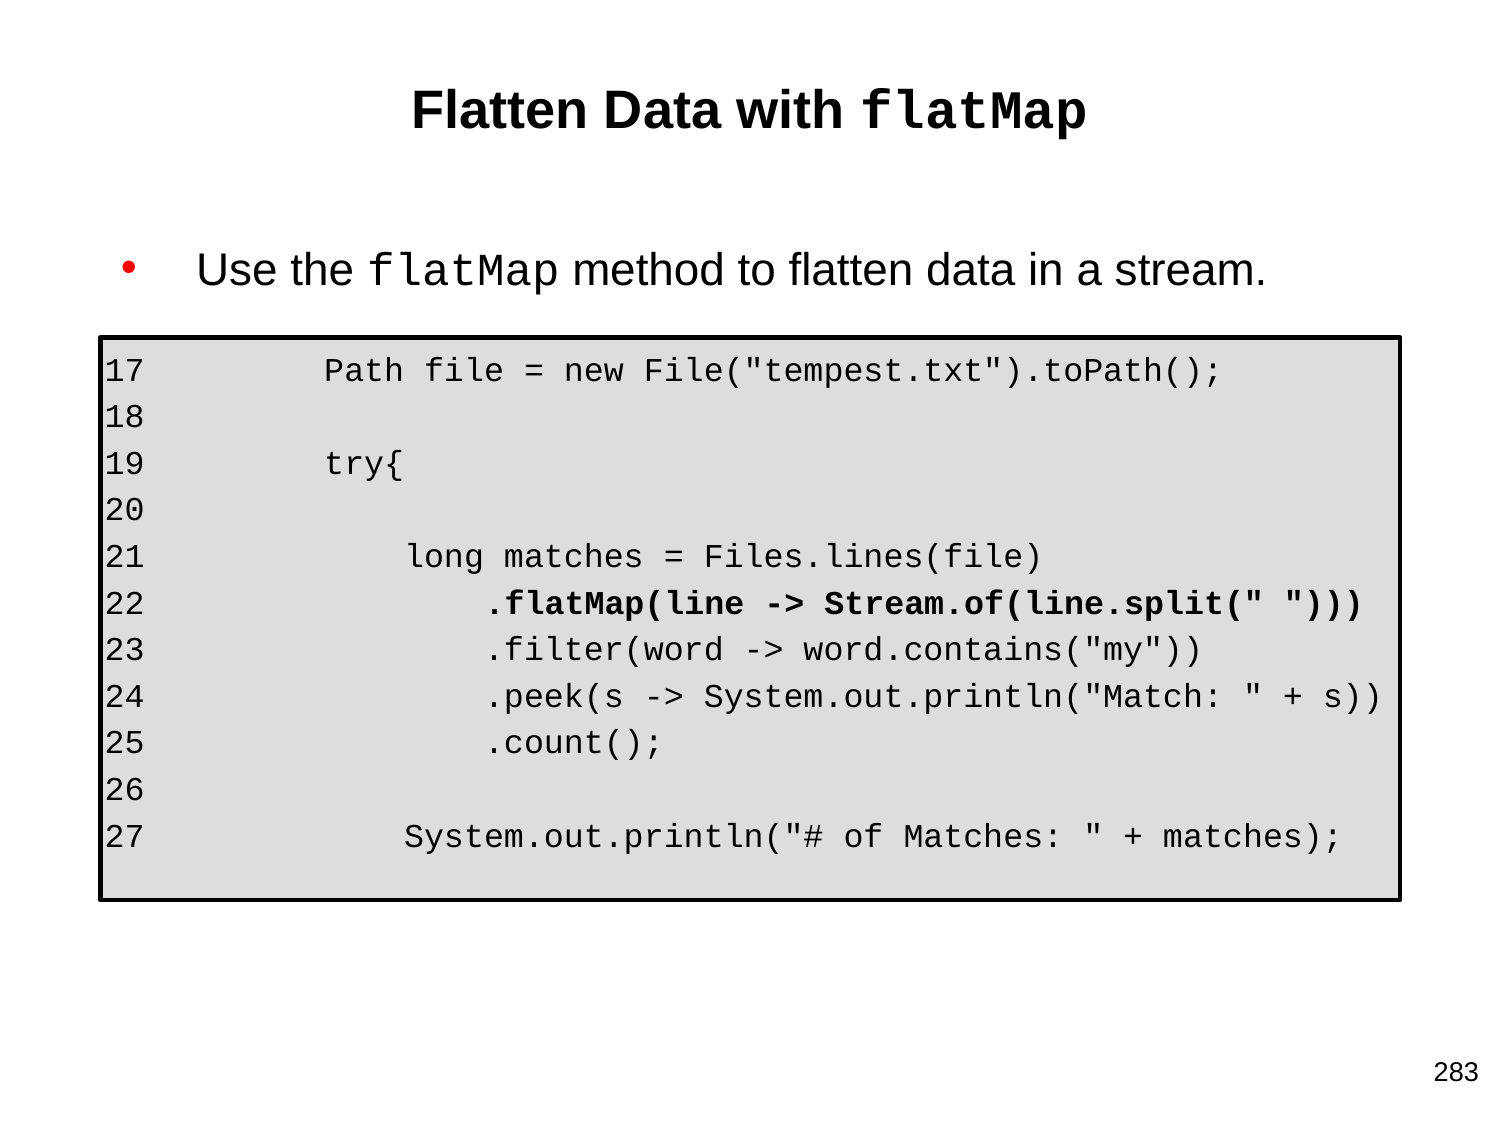

# Flatten Data with flatMap
Use the flatMap method to flatten data in a stream.

17         Path file = new File("tempest.txt").toPath();
18
19         try{
20
21             long matches = Files.lines(file)
22                 .flatMap(line -> Stream.of(line.split(" ")))
23                 .filter(word -> word.contains("my"))
24                 .peek(s -> System.out.println("Match: " + s))
25                 .count();
26
27             System.out.println("# of Matches: " + matches);

283